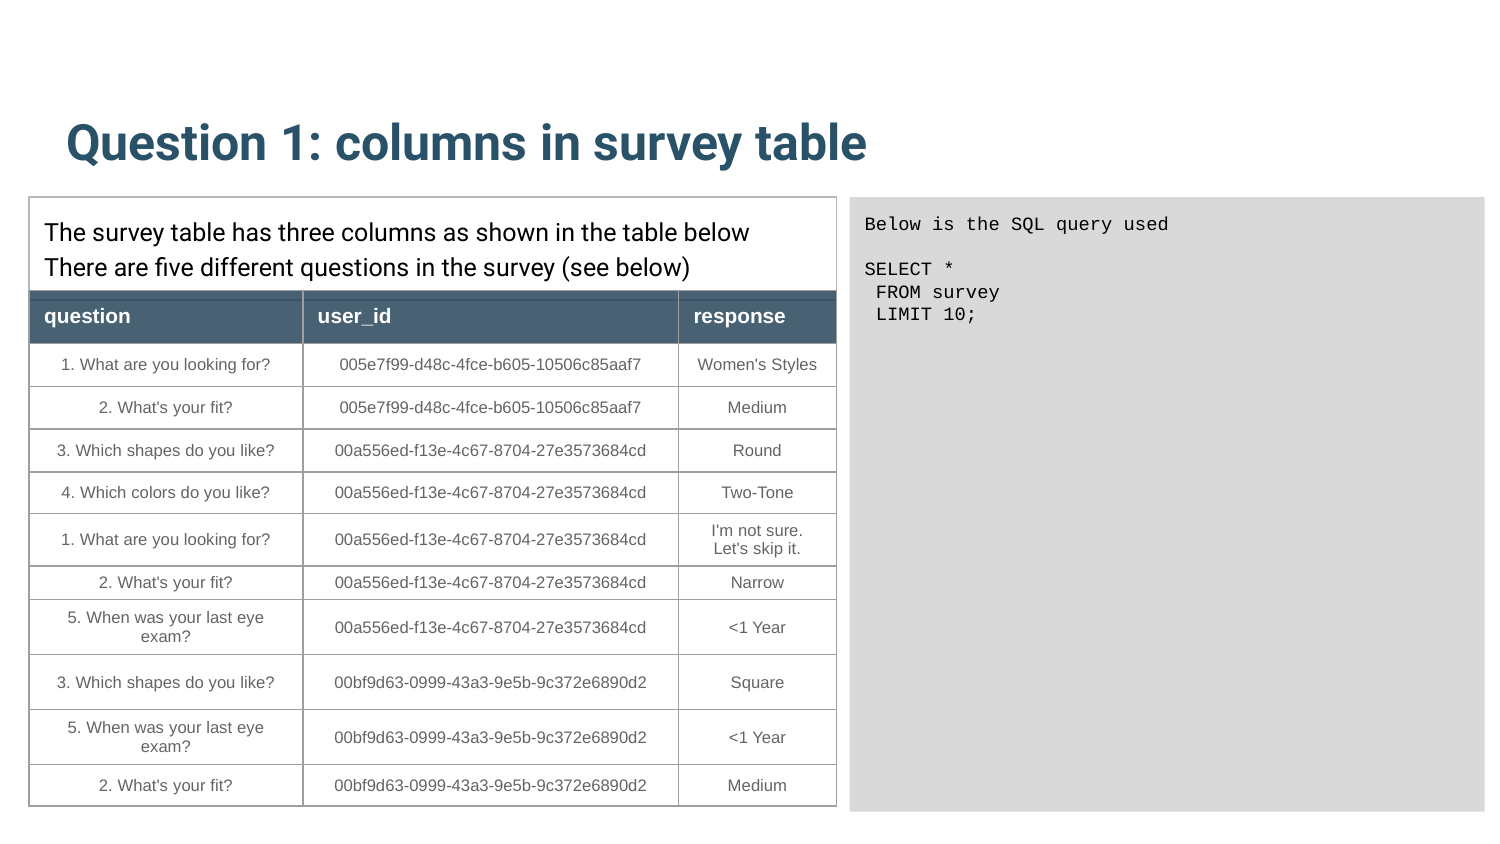

Question 1: columns in survey table
The survey table has three columns as shown in the table below
There are five different questions in the survey (see below)

Below is the SQL query used

SELECT *
 FROM survey
 LIMIT 10;
| question | user\_id | response |
| --- | --- | --- |
| 1. What are you looking for? | 005e7f99-d48c-4fce-b605-10506c85aaf7 | Women's Styles |
| 2. What's your fit? | 005e7f99-d48c-4fce-b605-10506c85aaf7 | Medium |
| 3. Which shapes do you like? | 00a556ed-f13e-4c67-8704-27e3573684cd | Round |
| 4. Which colors do you like? | 00a556ed-f13e-4c67-8704-27e3573684cd | Two-Tone |
| 1. What are you looking for? | 00a556ed-f13e-4c67-8704-27e3573684cd | I'm not sure. Let's skip it. |
| 2. What's your fit? | 00a556ed-f13e-4c67-8704-27e3573684cd | Narrow |
| 5. When was your last eye exam? | 00a556ed-f13e-4c67-8704-27e3573684cd | <1 Year |
| 3. Which shapes do you like? | 00bf9d63-0999-43a3-9e5b-9c372e6890d2 | Square |
| 5. When was your last eye exam? | 00bf9d63-0999-43a3-9e5b-9c372e6890d2 | <1 Year |
| 2. What's your fit? | 00bf9d63-0999-43a3-9e5b-9c372e6890d2 | Medium |